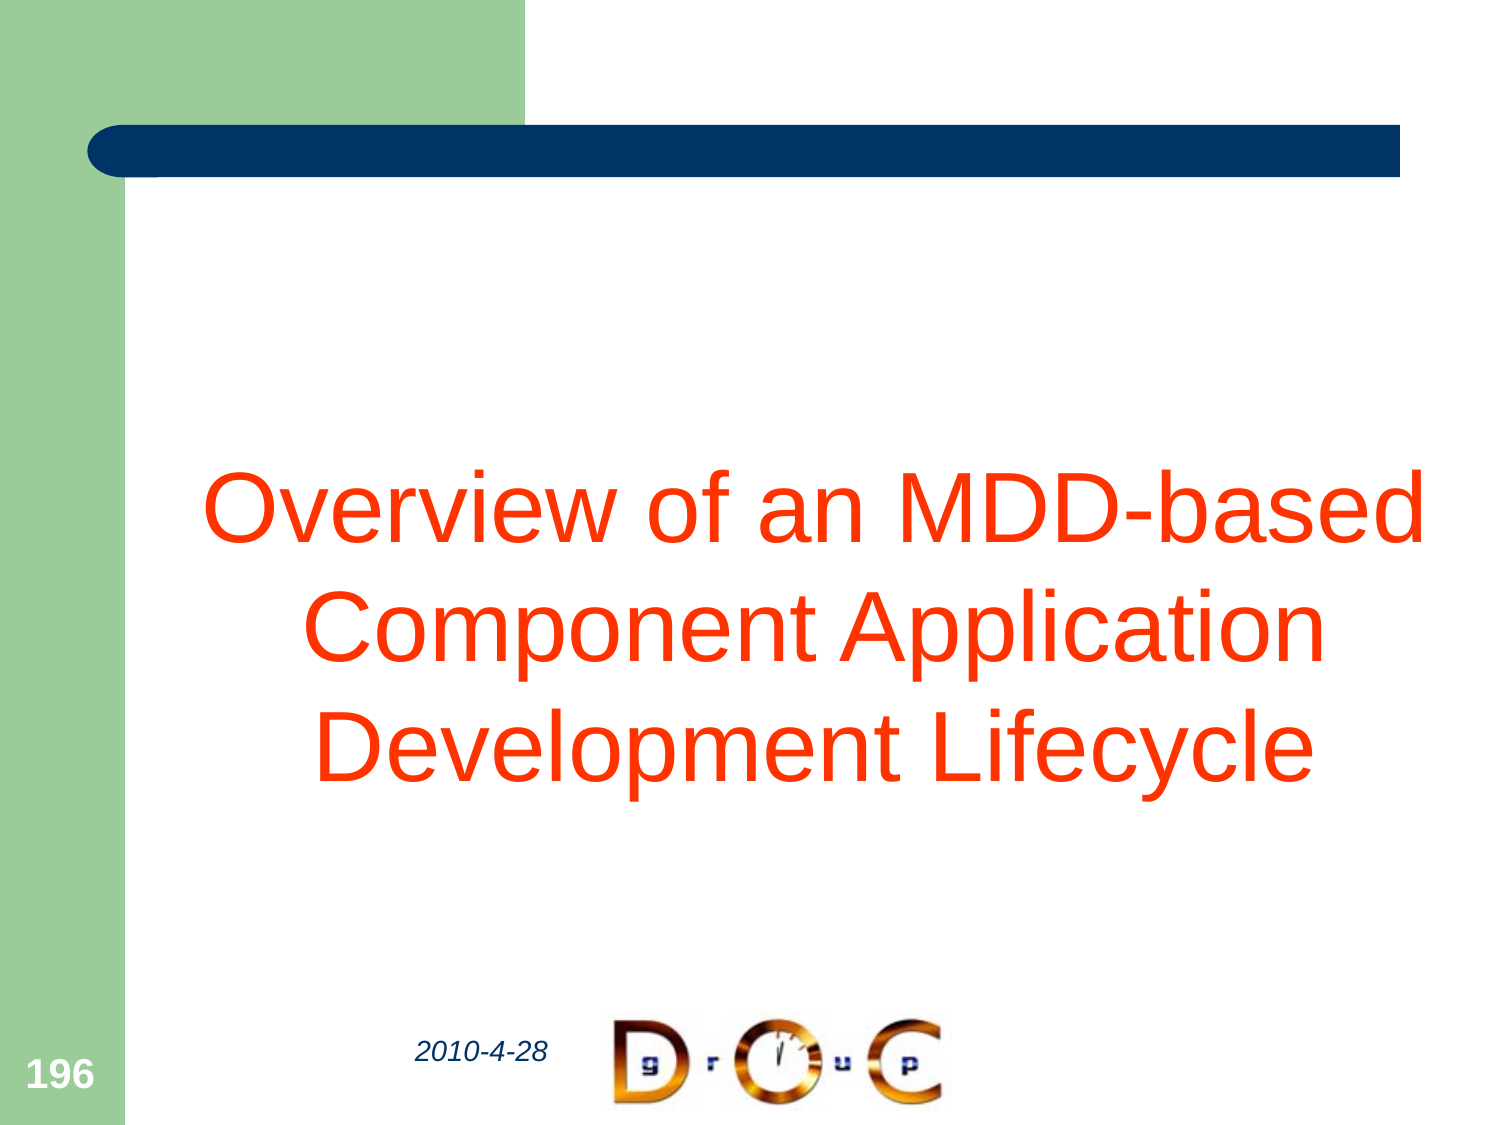

Overview of an MDD-based Component Application Development Lifecycle
196
2010-4-28